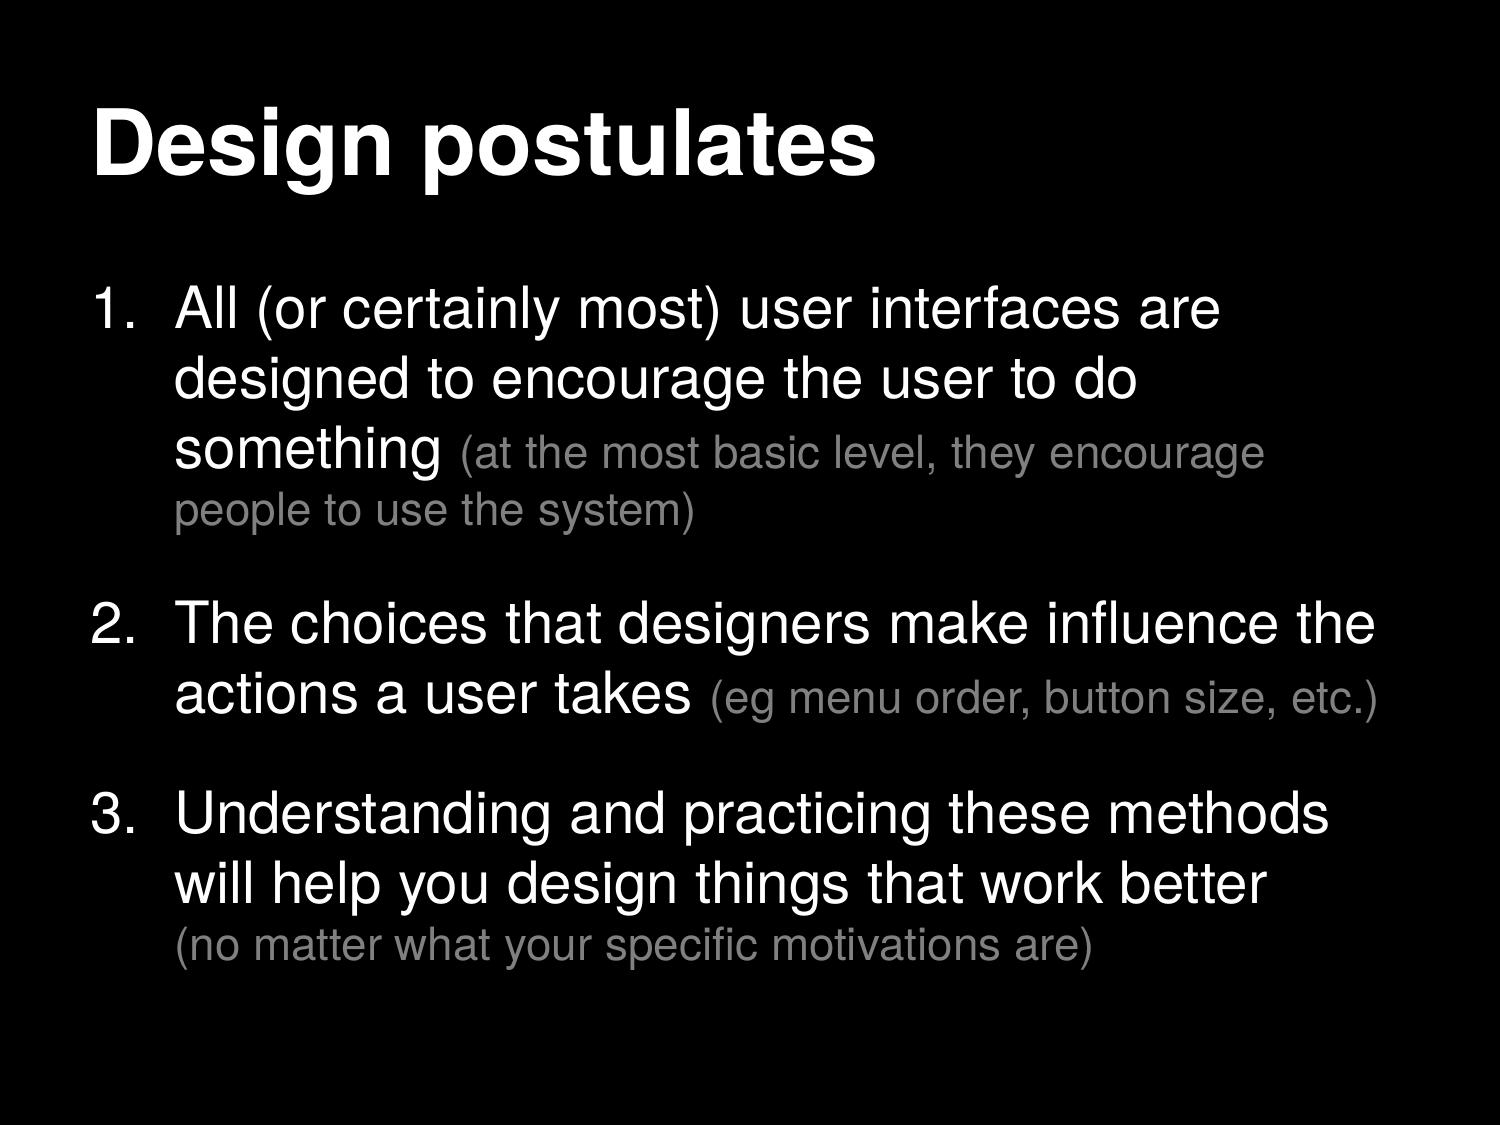

# Design postulates
All (or certainly most) user interfaces are designed to encourage the user to do something (at the most basic level, they encourage people to use the system)
The choices that designers make influence the actions a user takes (eg menu order, button size, etc.)
Understanding and practicing these methods will help you design things that work better
(no matter what your specific motivations are)